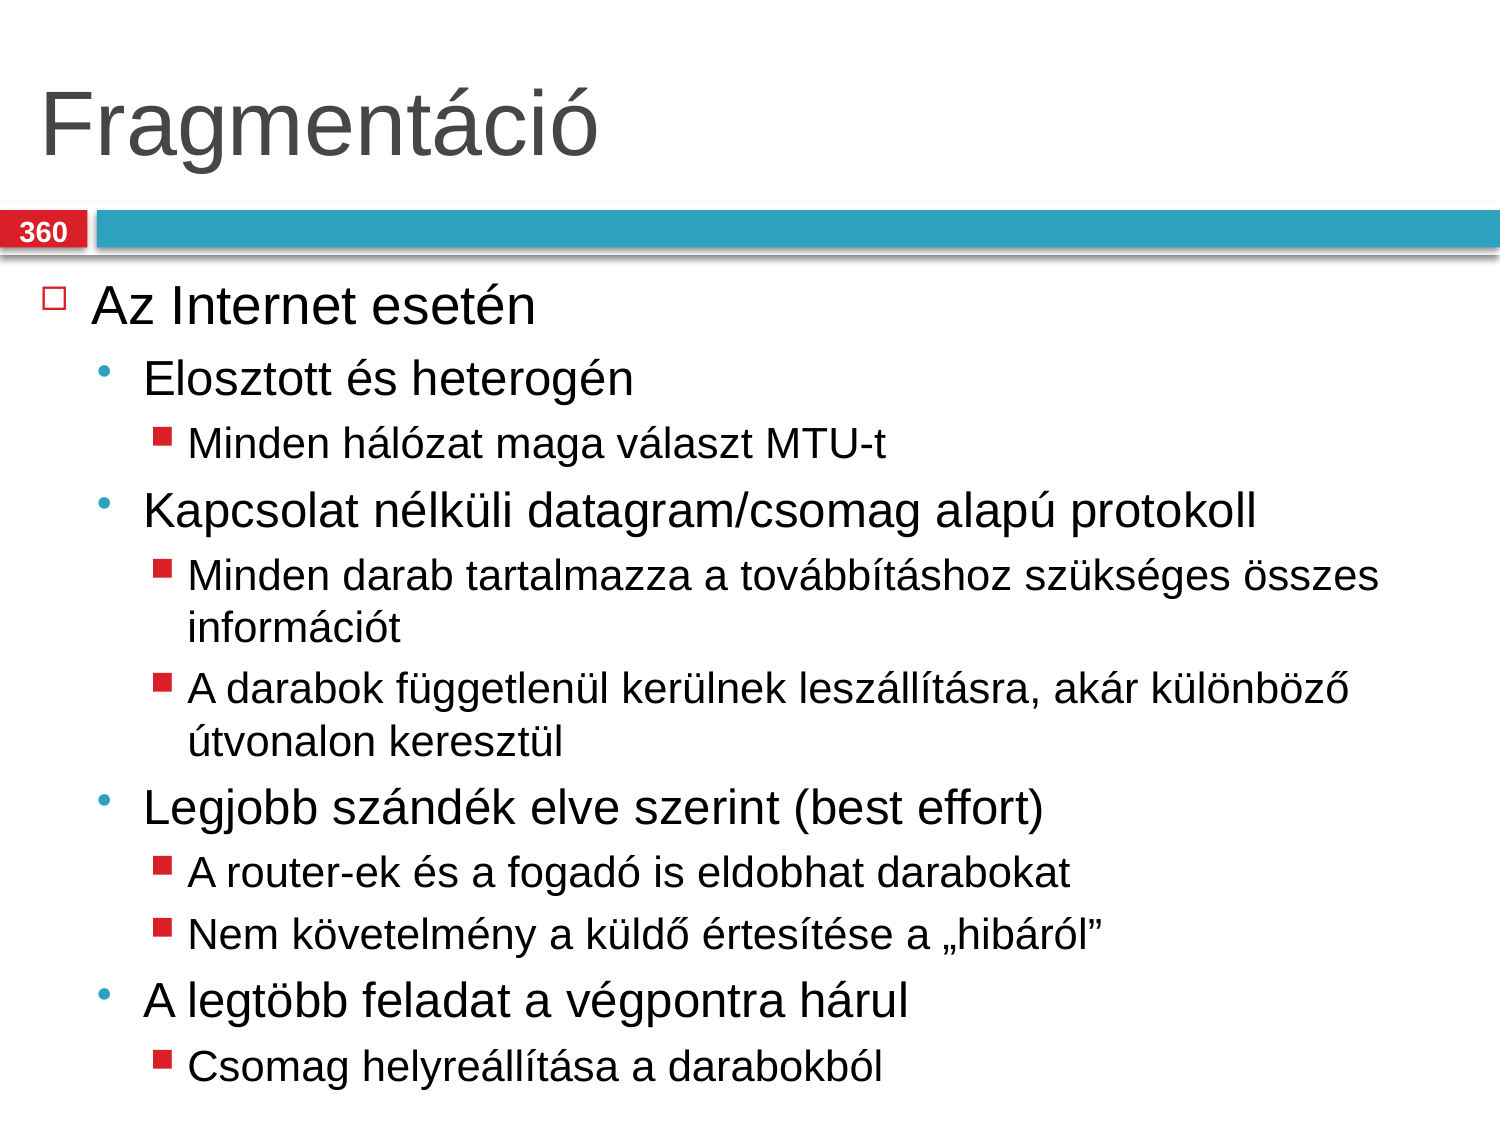

# Fragmentáció
360
Az Internet esetén
Elosztott és heterogén
Minden hálózat maga választ MTU-t
Kapcsolat nélküli datagram/csomag alapú protokoll
Minden darab tartalmazza a továbbításhoz szükséges összes információt
A darabok függetlenül kerülnek leszállításra, akár különböző útvonalon keresztül
Legjobb szándék elve szerint (best effort)
A router-ek és a fogadó is eldobhat darabokat
Nem követelmény a küldő értesítése a „hibáról”
A legtöbb feladat a végpontra hárul
Csomag helyreállítása a darabokból